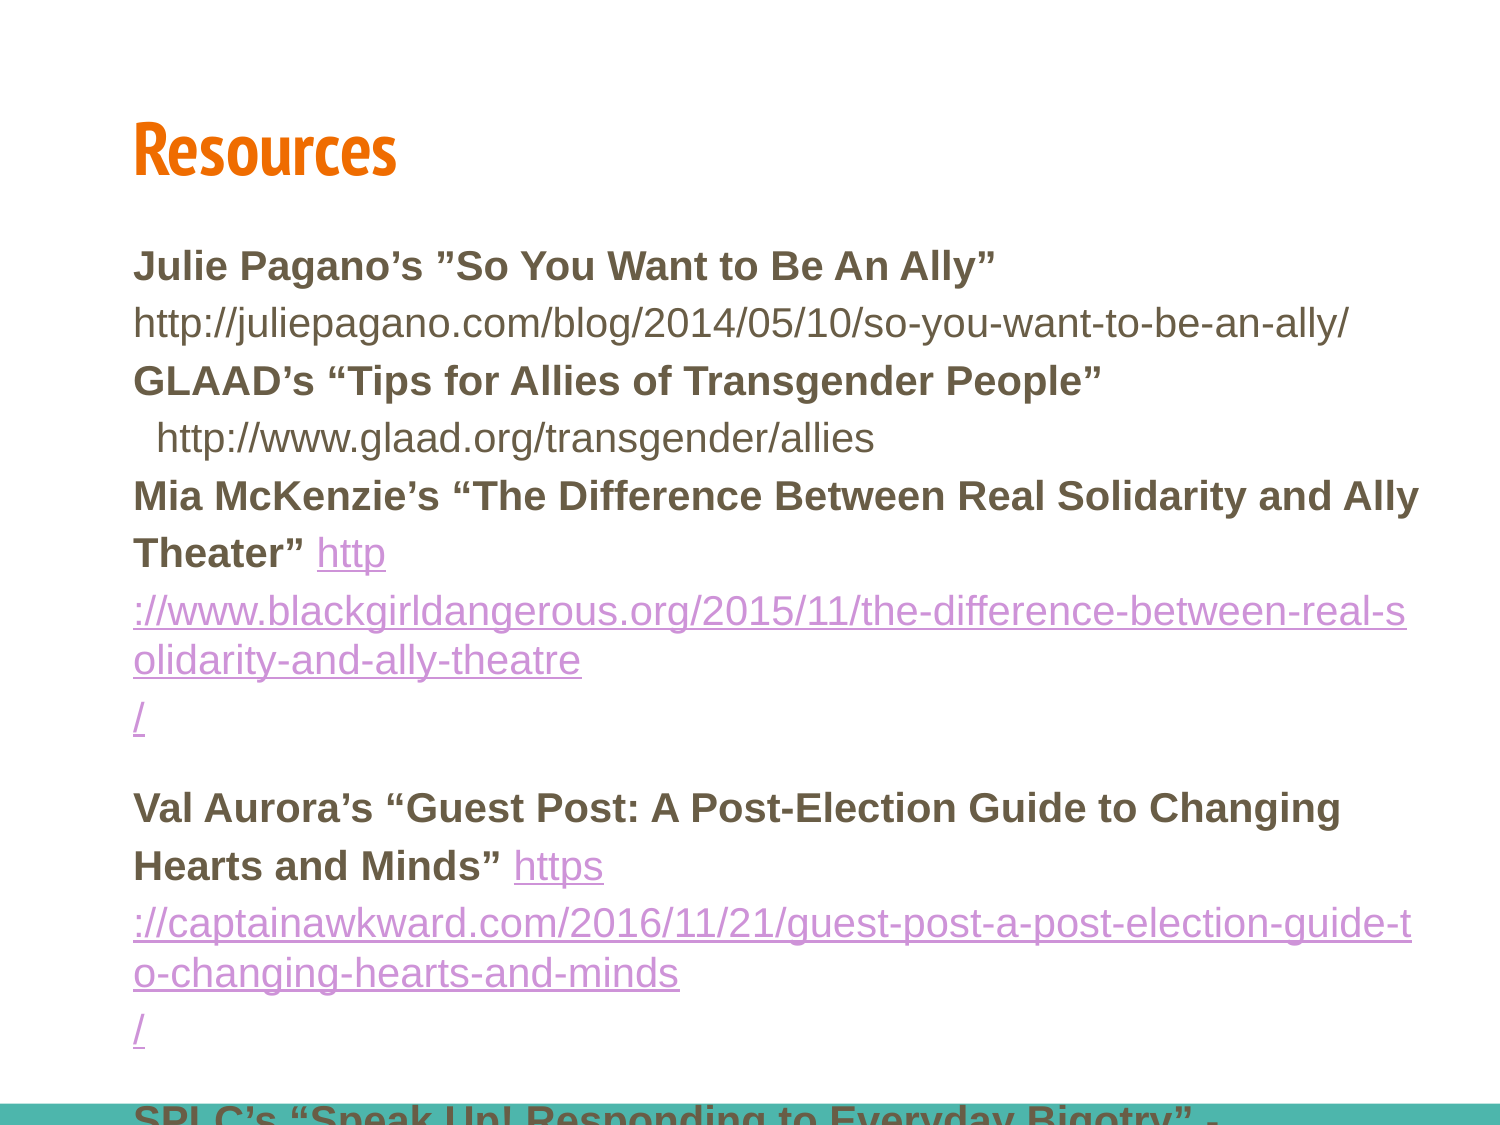

# Resources
Julie Pagano’s ”So You Want to Be An Ally”  http://juliepagano.com/blog/2014/05/10/so-you-want-to-be-an-ally/
GLAAD’s “Tips for Allies of Transgender People”
  http://www.glaad.org/transgender/allies
Mia McKenzie’s “The Difference Between Real Solidarity and Ally Theater” http://www.blackgirldangerous.org/2015/11/the-difference-between-real-solidarity-and-ally-theatre/
Val Aurora’s “Guest Post: A Post-Election Guide to Changing Hearts and Minds” https://captainawkward.com/2016/11/21/guest-post-a-post-election-guide-to-changing-hearts-and-minds/
SPLC’s “Speak Up! Responding to Everyday Bigotry” - https://www.splcenter.org/sites/default/files/d6_legacy_files/downloads/publication/splcspeak_up_handbook_0.pdf